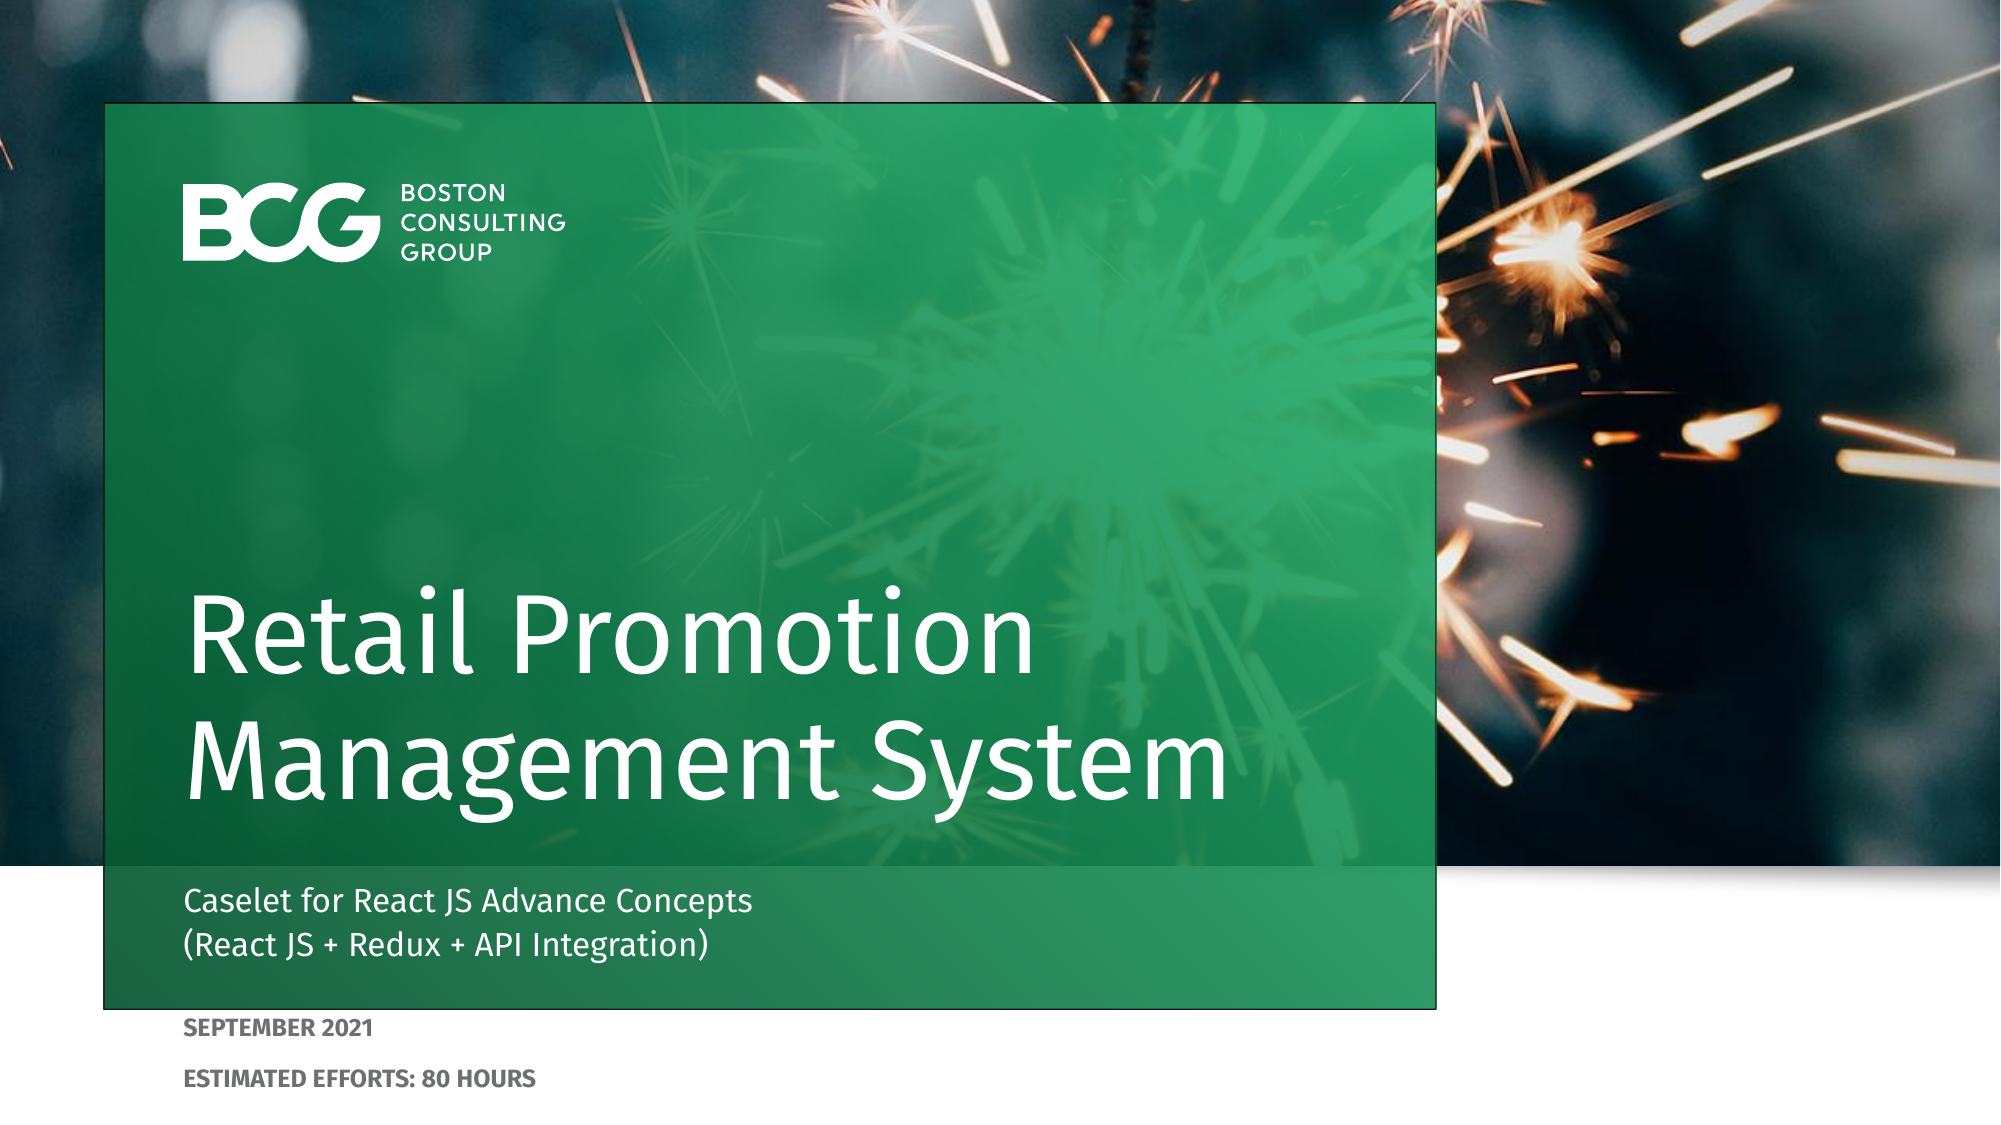

# Retail Promotion Management System
Caselet for React JS Advance Concepts
(React JS + Redux + API Integration)
SepTember 2021
Estimated Efforts: 80 hours